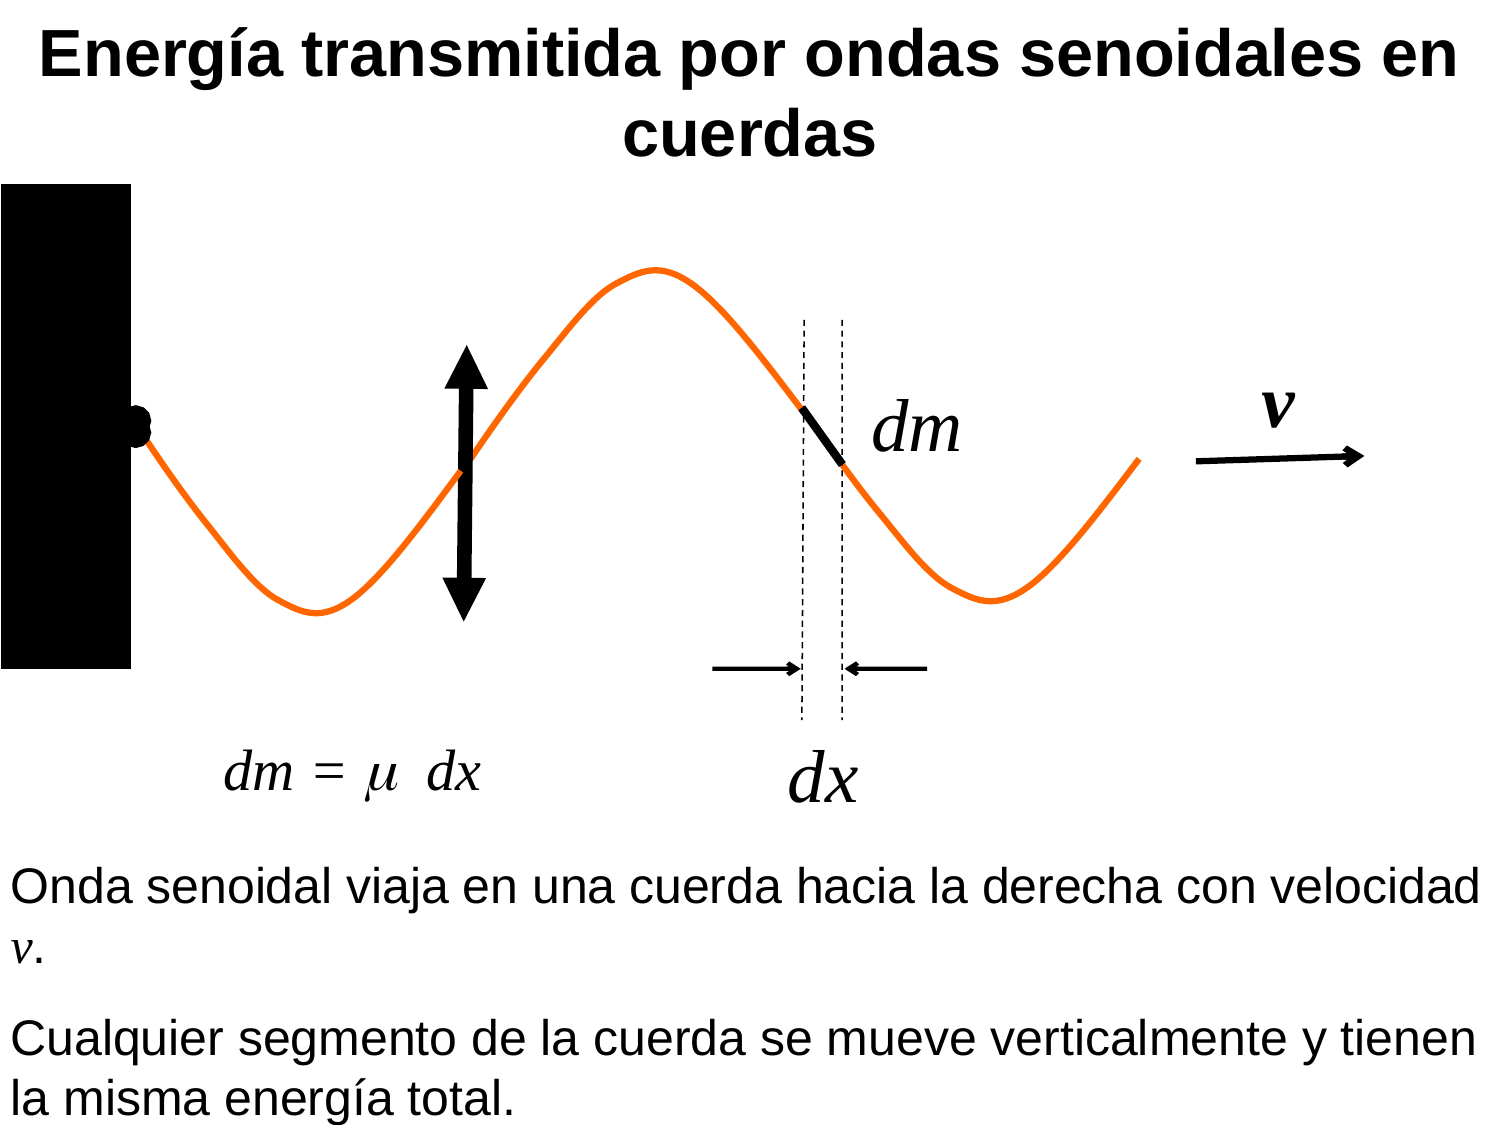

Energía transmitida por ondas senoidales en cuerdas

dm

dx
dm = μ dx
v

Onda senoidal viaja en una cuerda hacia la derecha con velocidad v.
Cualquier segmento de la cuerda se mueve verticalmente y tienen la misma energía total.